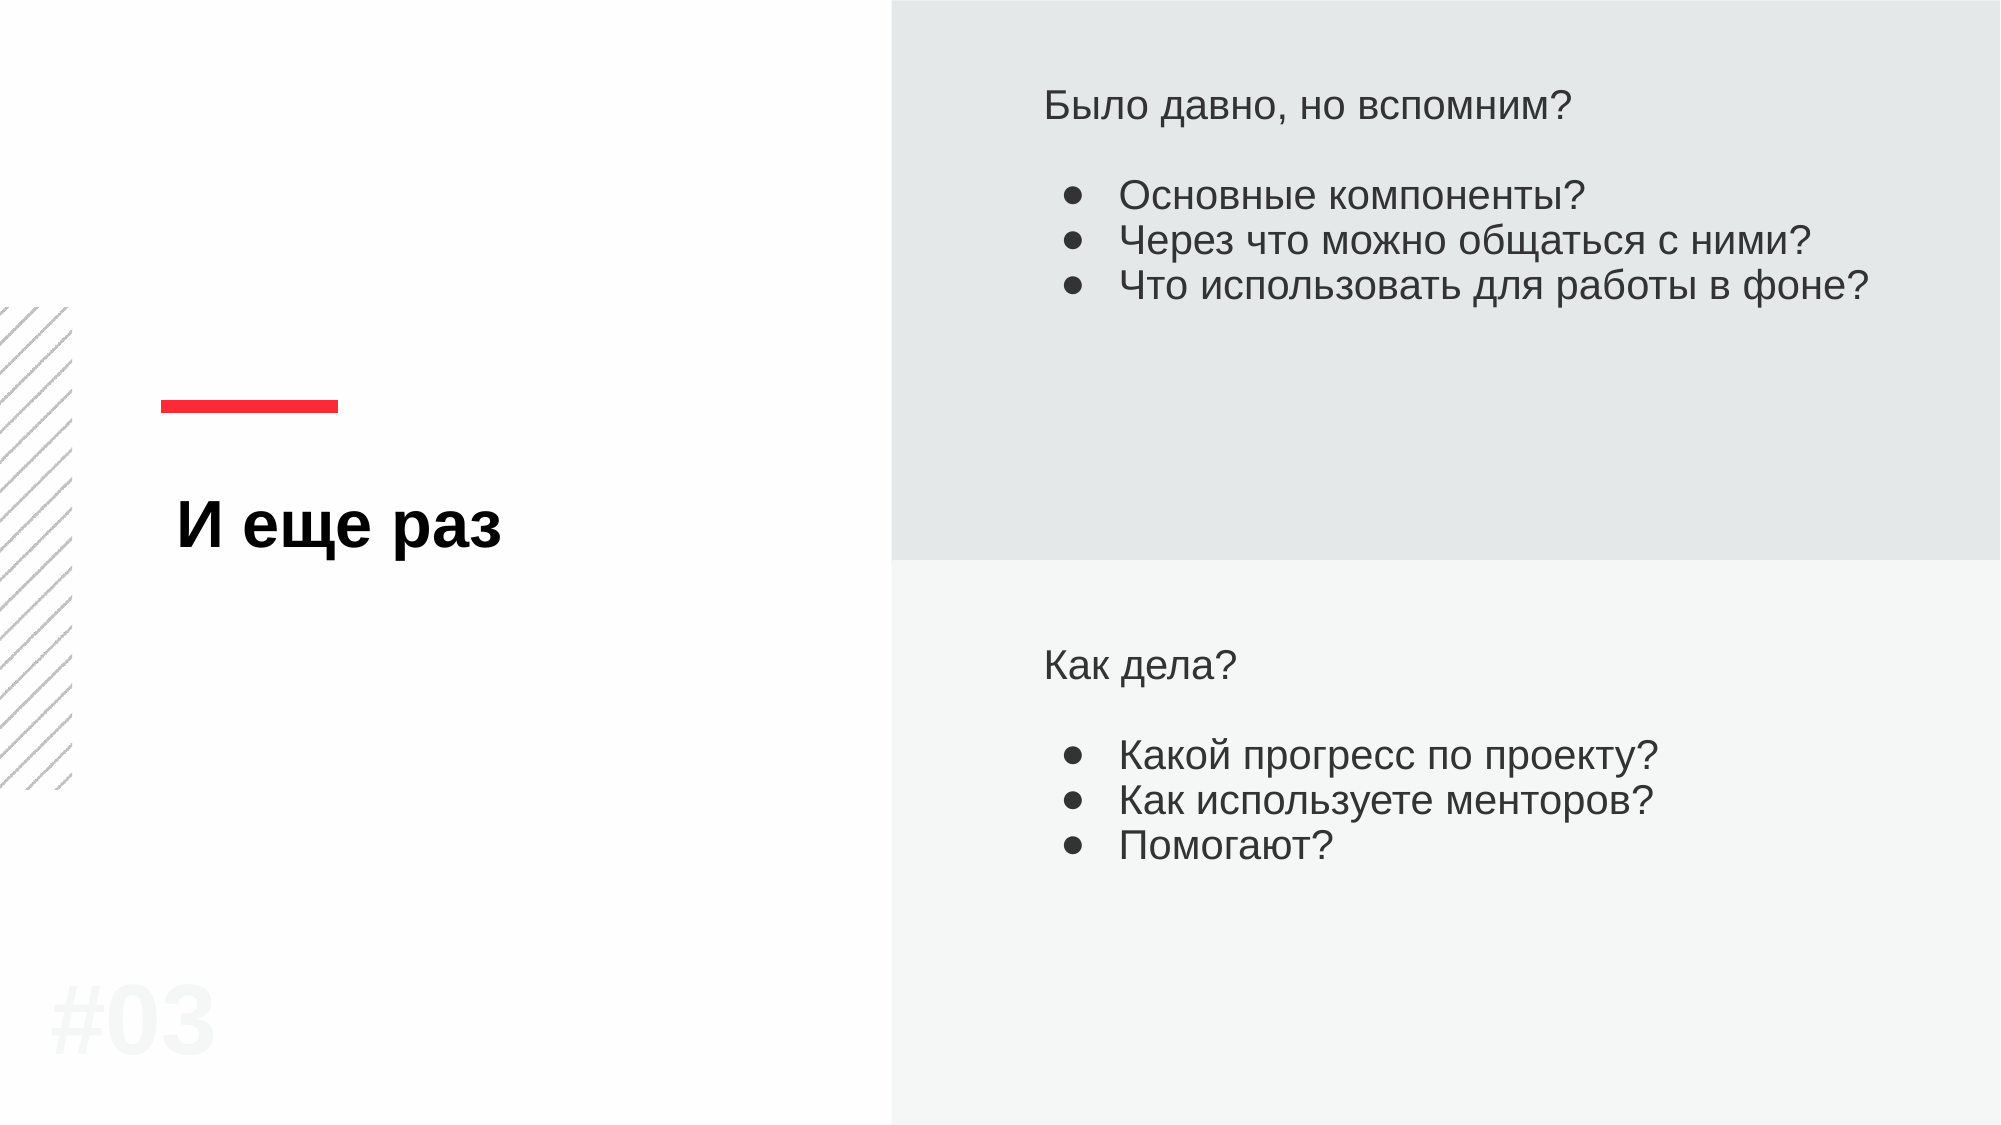

Было давно, но вспомним?

Основные компоненты?
Через что можно общаться с ними?
Что использовать для работы в фоне?

И еще раз
Как дела?

Какой прогресс по проекту?
Как используете менторов?
Помогают?
#03